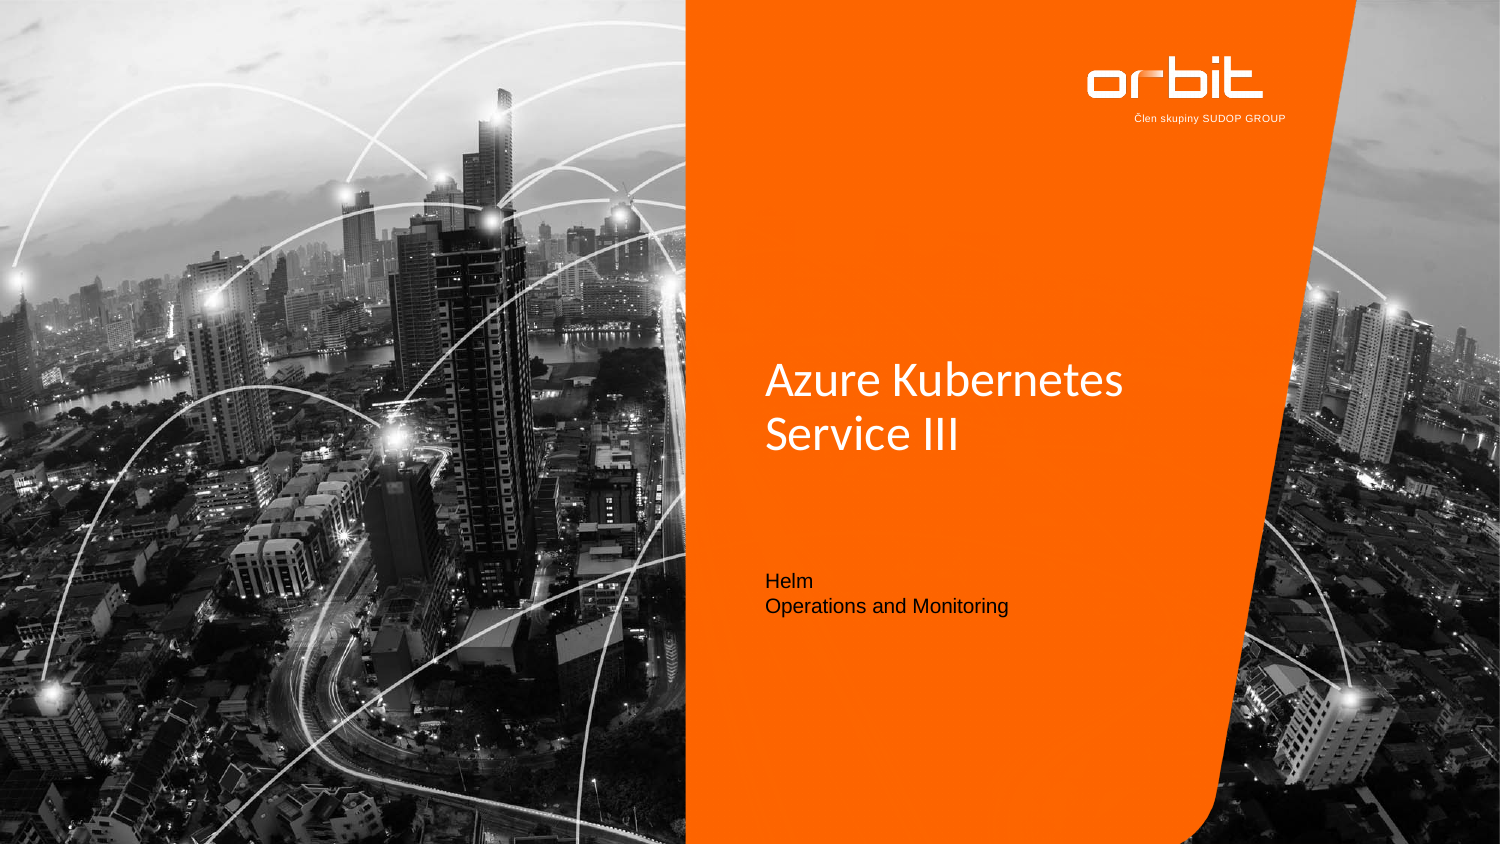

# Azure Kubernetes Service III
Helm
Operations and Monitoring